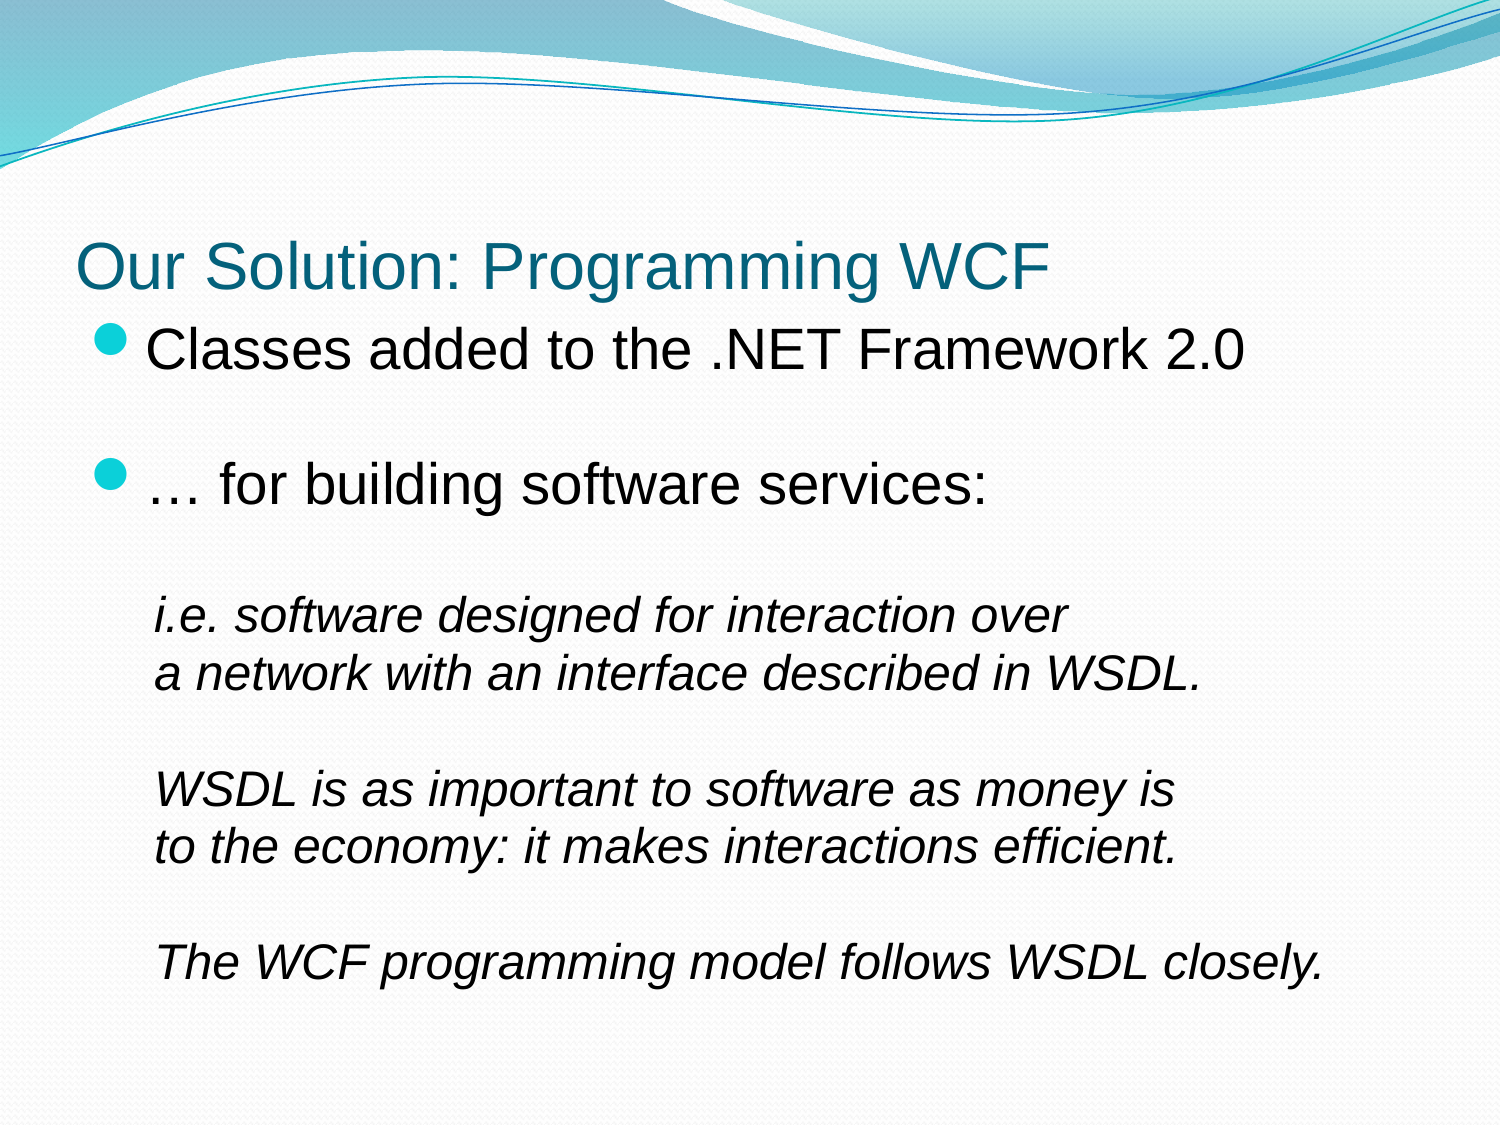

# Our Solution: Programming WCF
Classes added to the .NET Framework 2.0

… for building software services:

i.e. software designed for interaction over
a network with an interface described in WSDL.

WSDL is as important to software as money is
to the economy: it makes interactions efficient.

The WCF programming model follows WSDL closely.